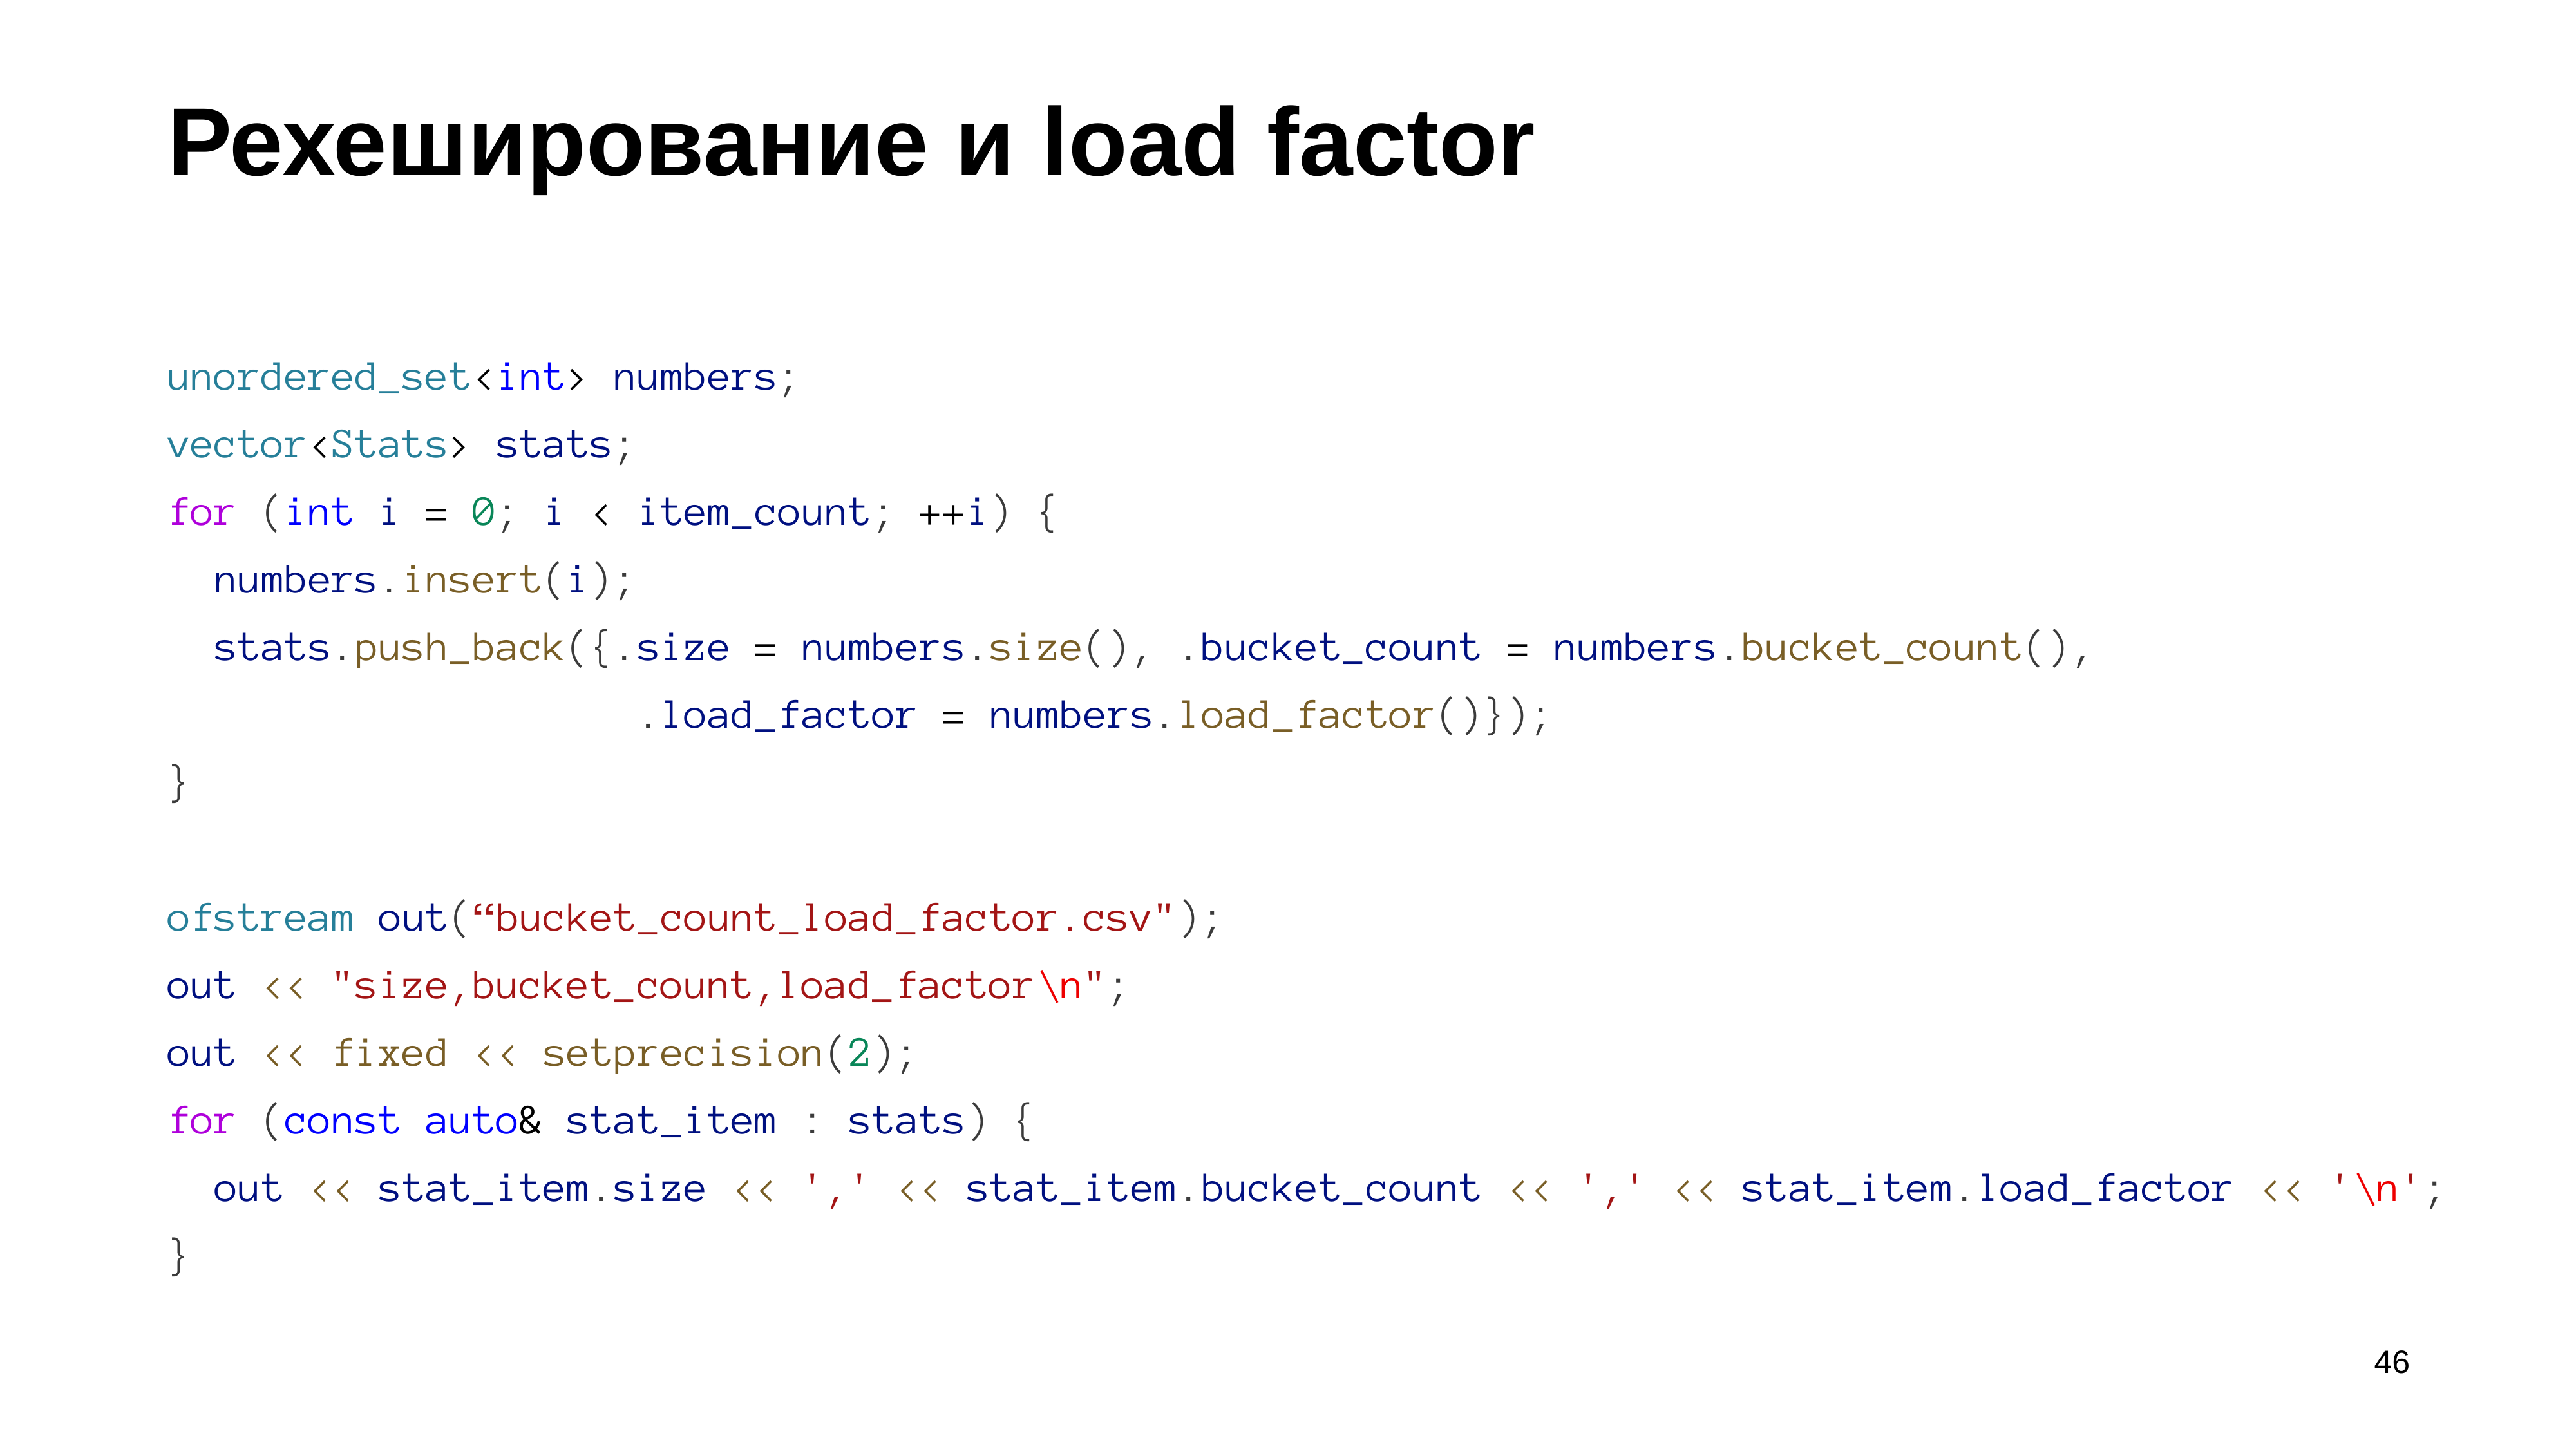

# Рехеширование и load factor
unordered_set<int> numbers;
vector<Stats> stats;
for (int i = 0; i < item_count; ++i) {
  numbers.insert(i);
  stats.push_back({.size = numbers.size(), .bucket_count = numbers.bucket_count(),
                    .load_factor = numbers.load_factor()});
}

ofstream out(“bucket_count_load_factor.csv");
out << "size,bucket_count,load_factor\n";
out << fixed << setprecision(2);
for (const auto& stat_item : stats) {
  out << stat_item.size << ',' << stat_item.bucket_count << ',' << stat_item.load_factor << '\n';
}
46